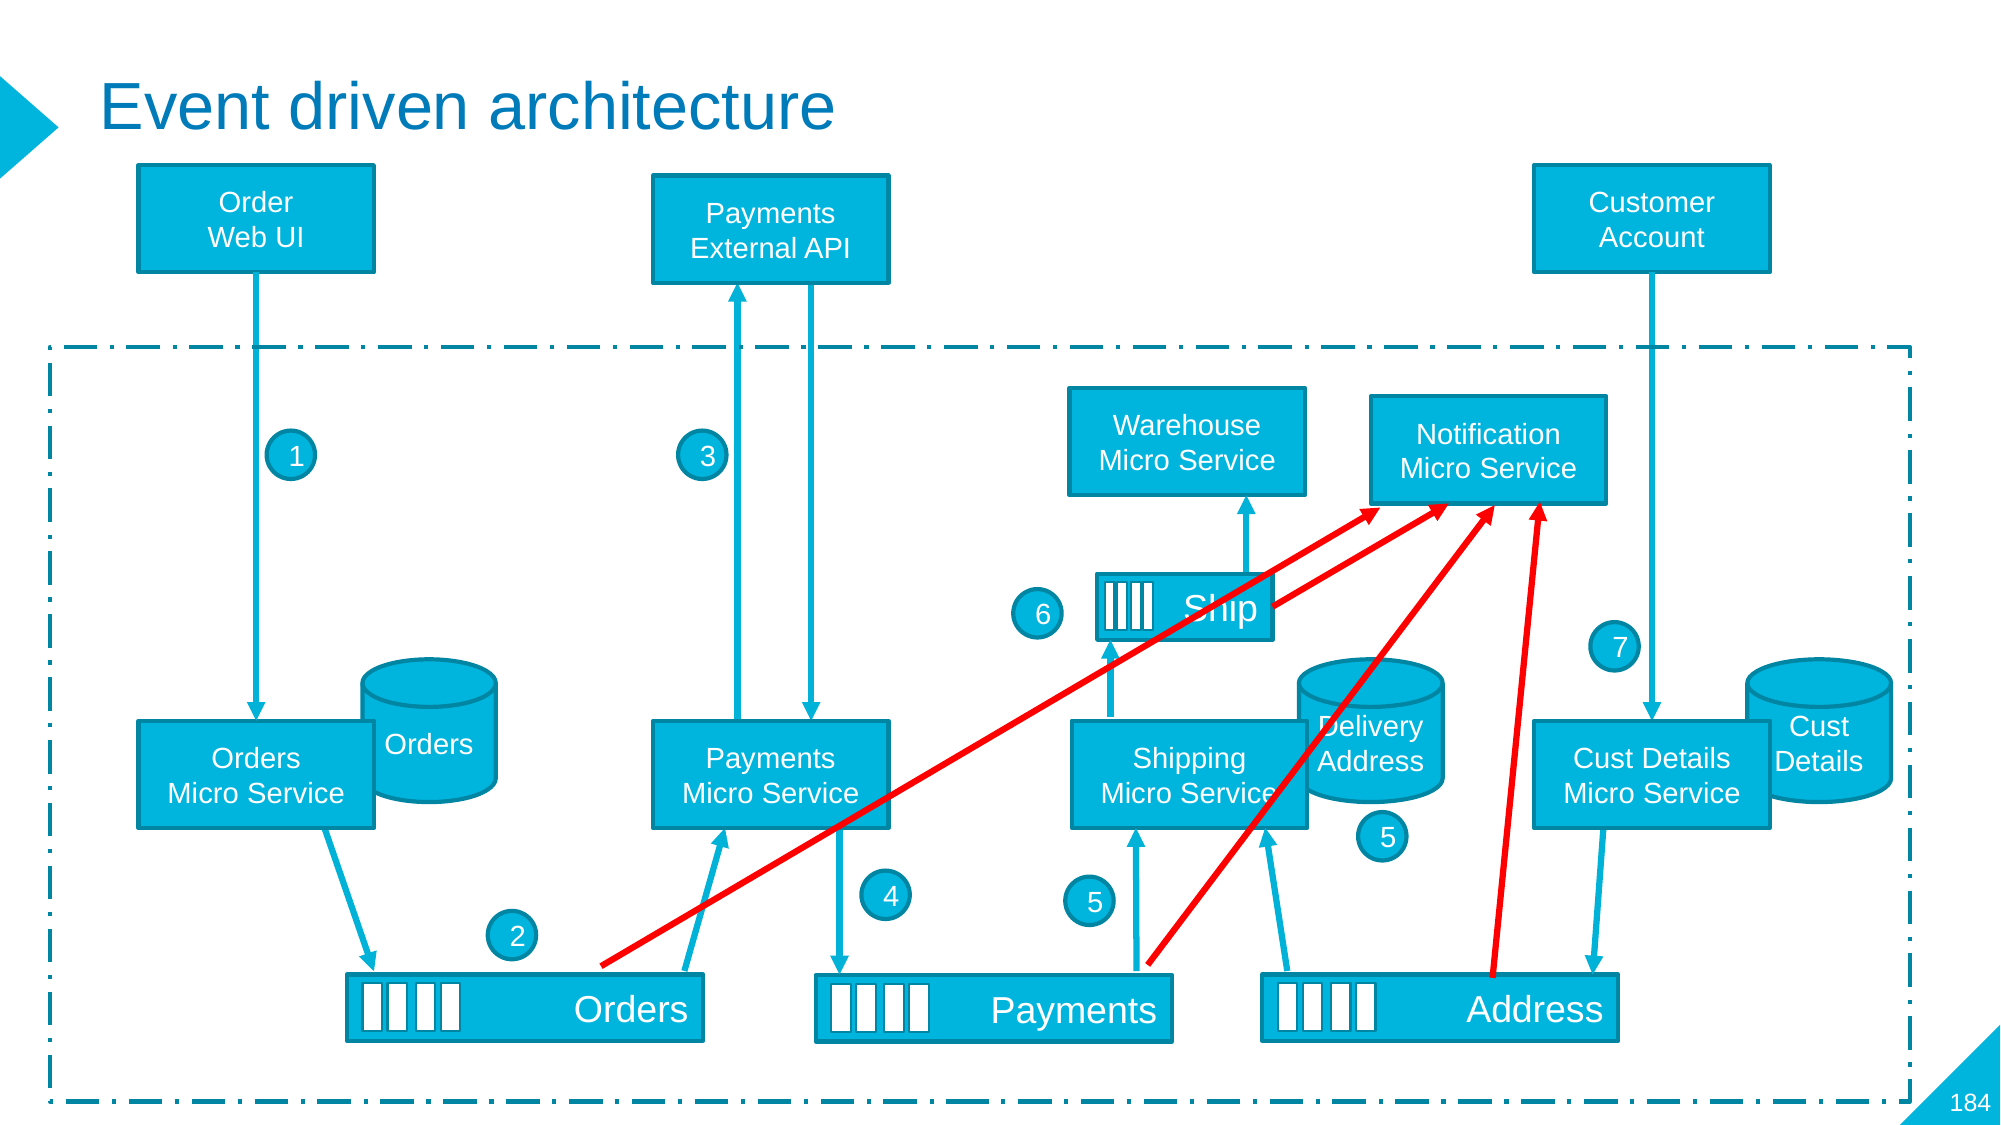

# Event driven architecture
Order
Web UI
Customer
Account
Payments
External API

Warehouse
Micro Service
Notification
Micro Service
1
3
Ship

6
7
Orders
Delivery
Address
Cust
Details
Orders
Micro Service
Payments
Micro Service
Shipping
Micro Service
Cust Details
Micro Service
5
4
5
2
Orders

Address

Payments

184